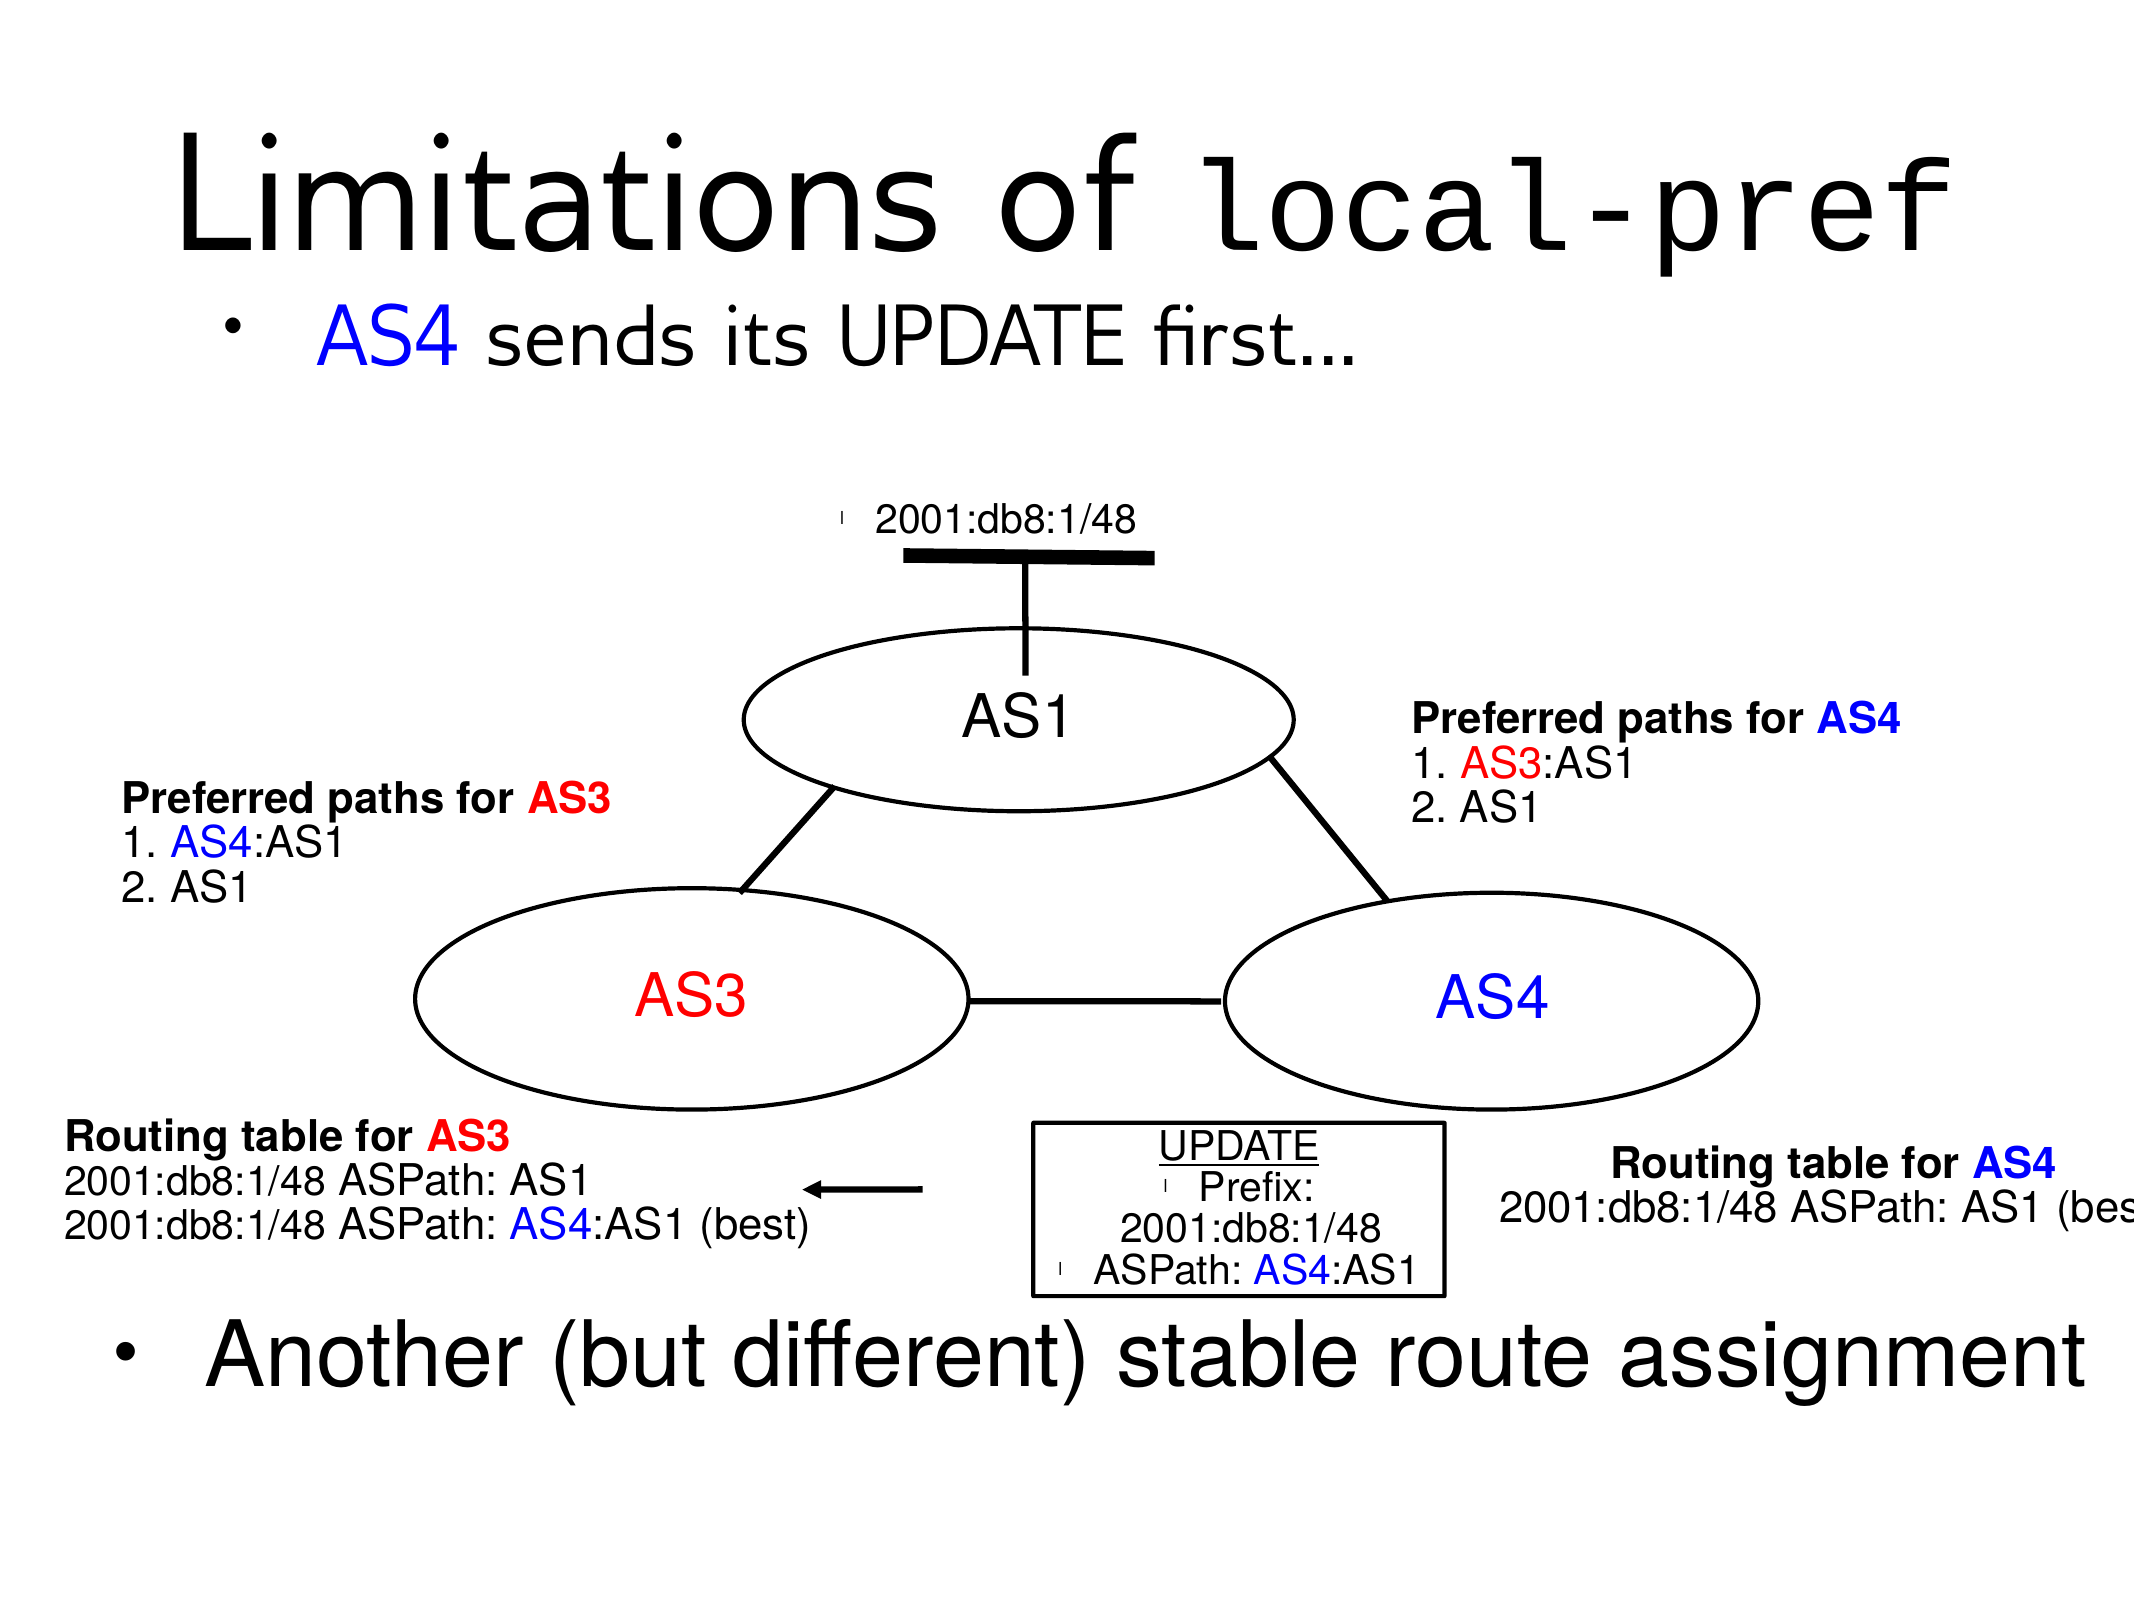

Limitations of local-pref
AS4 sends its UPDATE first...
2001:db8:1/48

AS1
Preferred paths for AS4
1. AS3:AS1
2. AS1

Preferred paths for AS3
1. AS4:AS1
2. AS1
Routing table for AS3
2001:db8:1/48 ASPath: AS1
2001:db8:1/48 ASPath: AS4:AS1 (best)

UPDATE
Prefix: 2001:db8:1/48
ASPath: AS4:AS1
Another (but different) stable route assignment

AS3

AS4

Routing table for AS4
2001:db8:1/48 ASPath: AS1 (best)